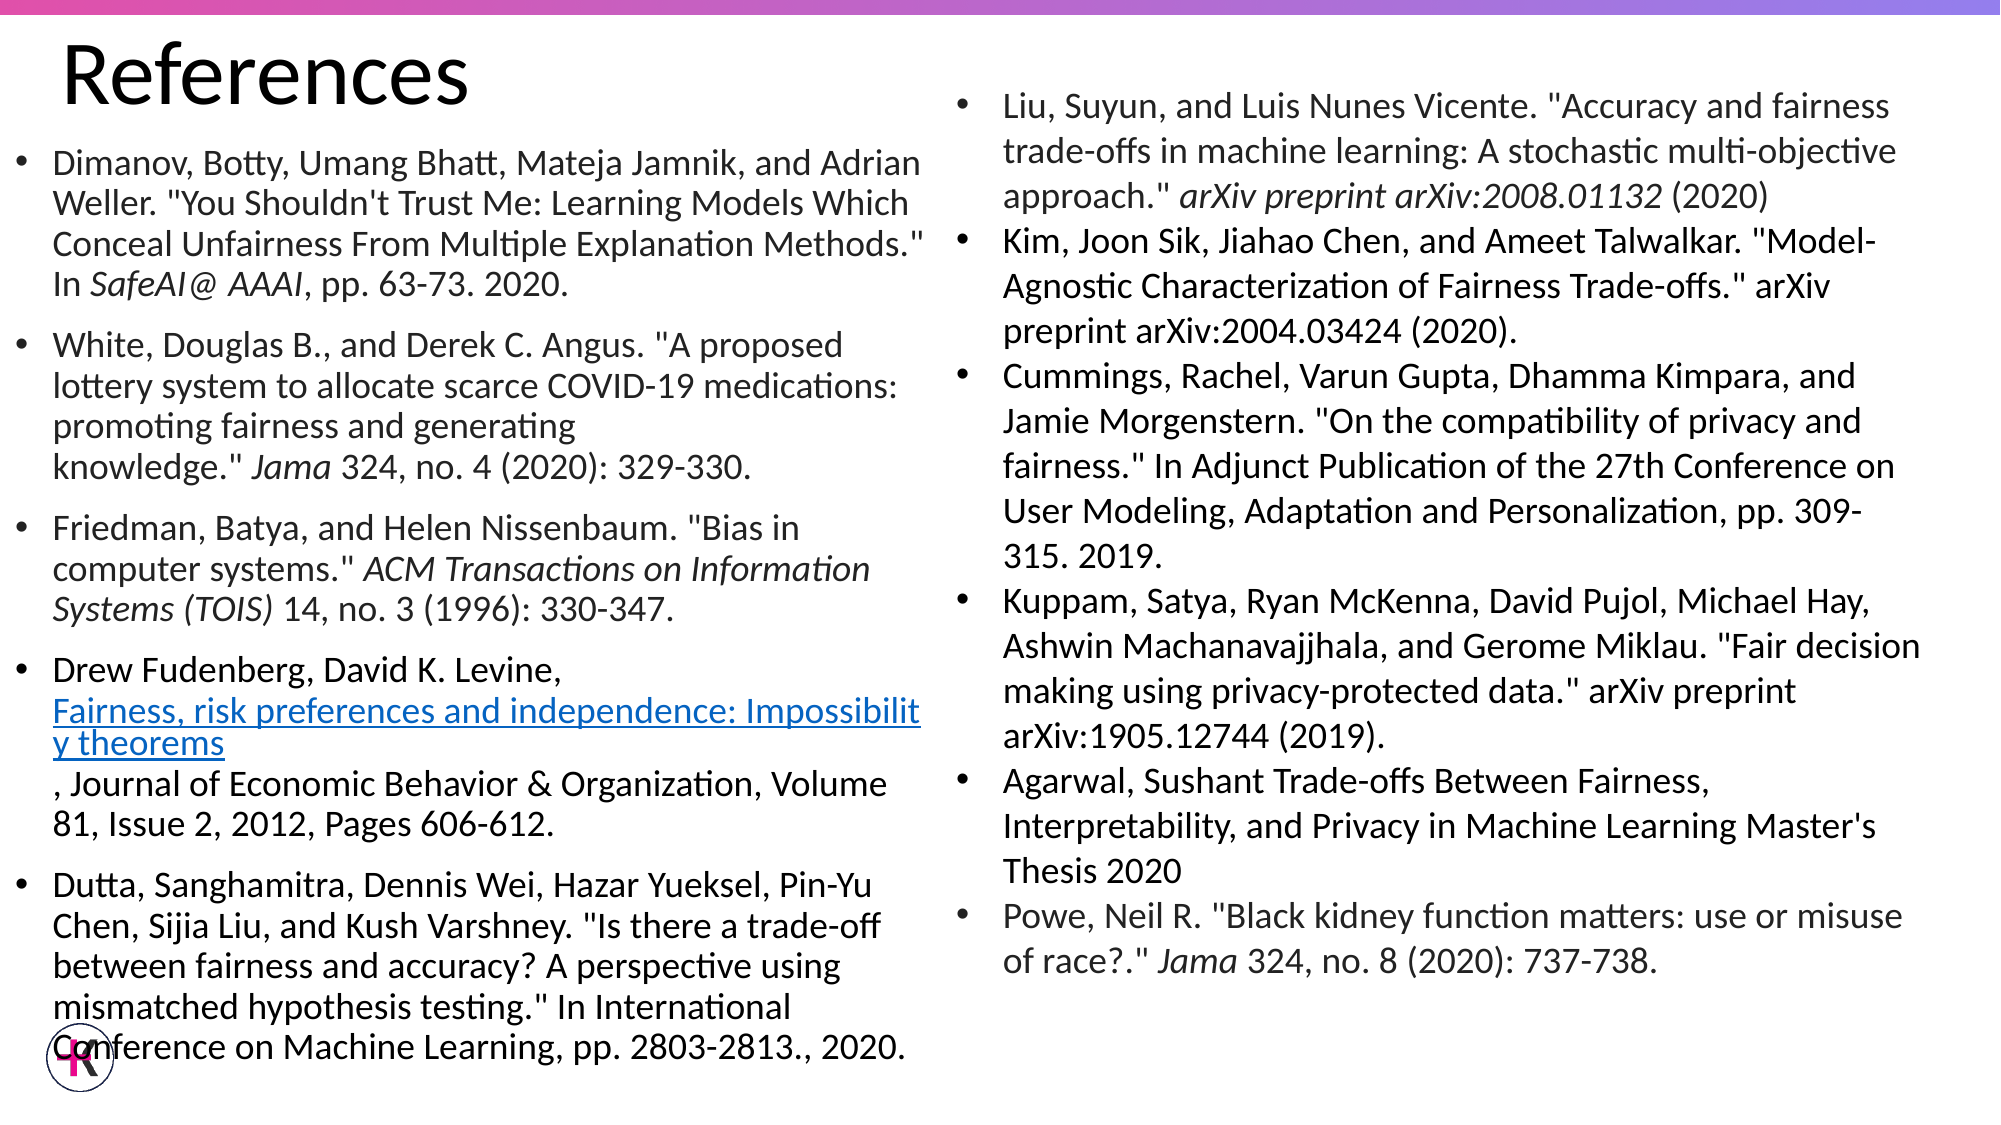

# References
Liu, Suyun, and Luis Nunes Vicente. "Accuracy and fairness trade-offs in machine learning: A stochastic multi-objective approach." arXiv preprint arXiv:2008.01132 (2020)
Kim, Joon Sik, Jiahao Chen, and Ameet Talwalkar. "Model-Agnostic Characterization of Fairness Trade-offs." arXiv preprint arXiv:2004.03424 (2020).
Cummings, Rachel, Varun Gupta, Dhamma Kimpara, and Jamie Morgenstern. "On the compatibility of privacy and fairness." In Adjunct Publication of the 27th Conference on User Modeling, Adaptation and Personalization, pp. 309-315. 2019.
Kuppam, Satya, Ryan McKenna, David Pujol, Michael Hay, Ashwin Machanavajjhala, and Gerome Miklau. "Fair decision making using privacy-protected data." arXiv preprint arXiv:1905.12744 (2019).
Agarwal, Sushant Trade-offs Between Fairness, Interpretability, and Privacy in Machine Learning Master's Thesis 2020
Powe, Neil R. "Black kidney function matters: use or misuse of race?." Jama 324, no. 8 (2020): 737-738.
Dimanov, Botty, Umang Bhatt, Mateja Jamnik, and Adrian Weller. "You Shouldn't Trust Me: Learning Models Which Conceal Unfairness From Multiple Explanation Methods." In SafeAI@ AAAI, pp. 63-73. 2020.
White, Douglas B., and Derek C. Angus. "A proposed lottery system to allocate scarce COVID-19 medications: promoting fairness and generating knowledge." Jama 324, no. 4 (2020): 329-330.
Friedman, Batya, and Helen Nissenbaum. "Bias in computer systems." ACM Transactions on Information Systems (TOIS) 14, no. 3 (1996): 330-347.
Drew Fudenberg, David K. Levine, Fairness, risk preferences and independence: Impossibility theorems, Journal of Economic Behavior & Organization, Volume 81, Issue 2, 2012, Pages 606-612.
Dutta, Sanghamitra, Dennis Wei, Hazar Yueksel, Pin-Yu Chen, Sijia Liu, and Kush Varshney. "Is there a trade-off between fairness and accuracy? A perspective using mismatched hypothesis testing." In International Conference on Machine Learning, pp. 2803-2813., 2020.